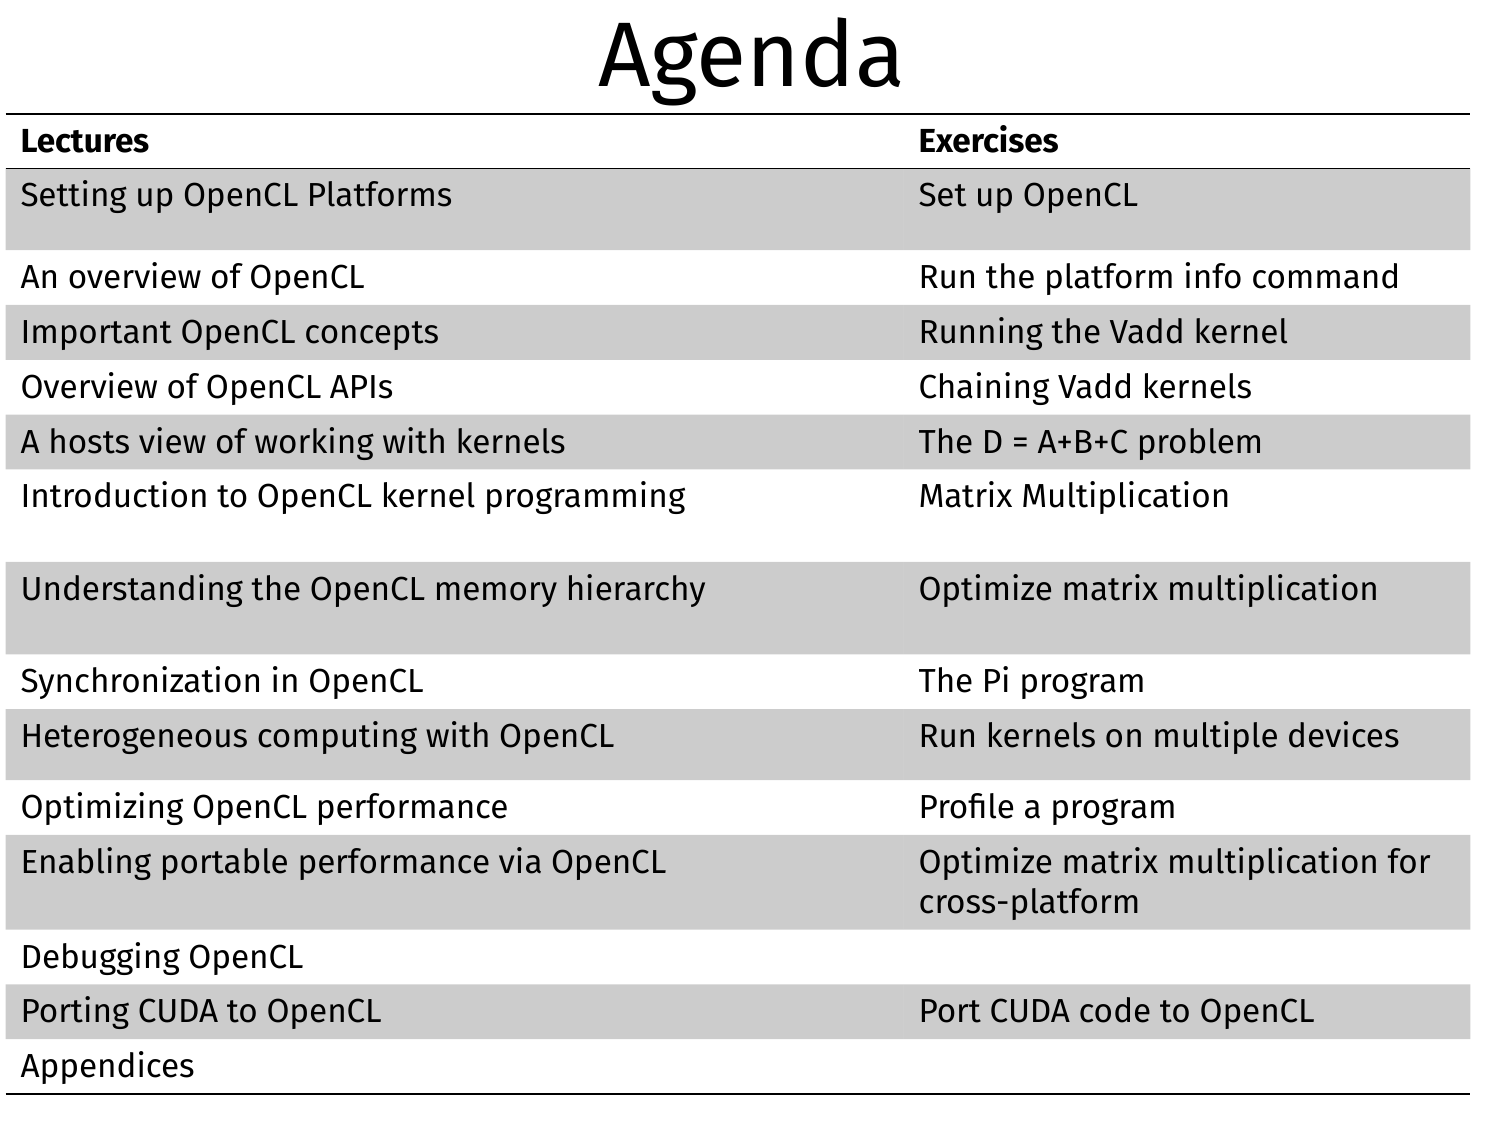

# Agenda
| Lectures | Exercises |
| --- | --- |
| Setting up OpenCL Platforms | Set up OpenCL |
| An overview of OpenCL | Run the platform info command |
| Important OpenCL concepts | Running the Vadd kernel |
| Overview of OpenCL APIs | Chaining Vadd kernels |
| A hosts view of working with kernels | The D = A+B+C problem |
| Introduction to OpenCL kernel programming | Matrix Multiplication |
| Understanding the OpenCL memory hierarchy | Optimize matrix multiplication |
| Synchronization in OpenCL | The Pi program |
| Heterogeneous computing with OpenCL | Run kernels on multiple devices |
| Optimizing OpenCL performance | Profile a program |
| Enabling portable performance via OpenCL | Optimize matrix multiplication for cross-platform |
| Debugging OpenCL |  |
| Porting CUDA to OpenCL | Port CUDA code to OpenCL |
| Appendices |  |